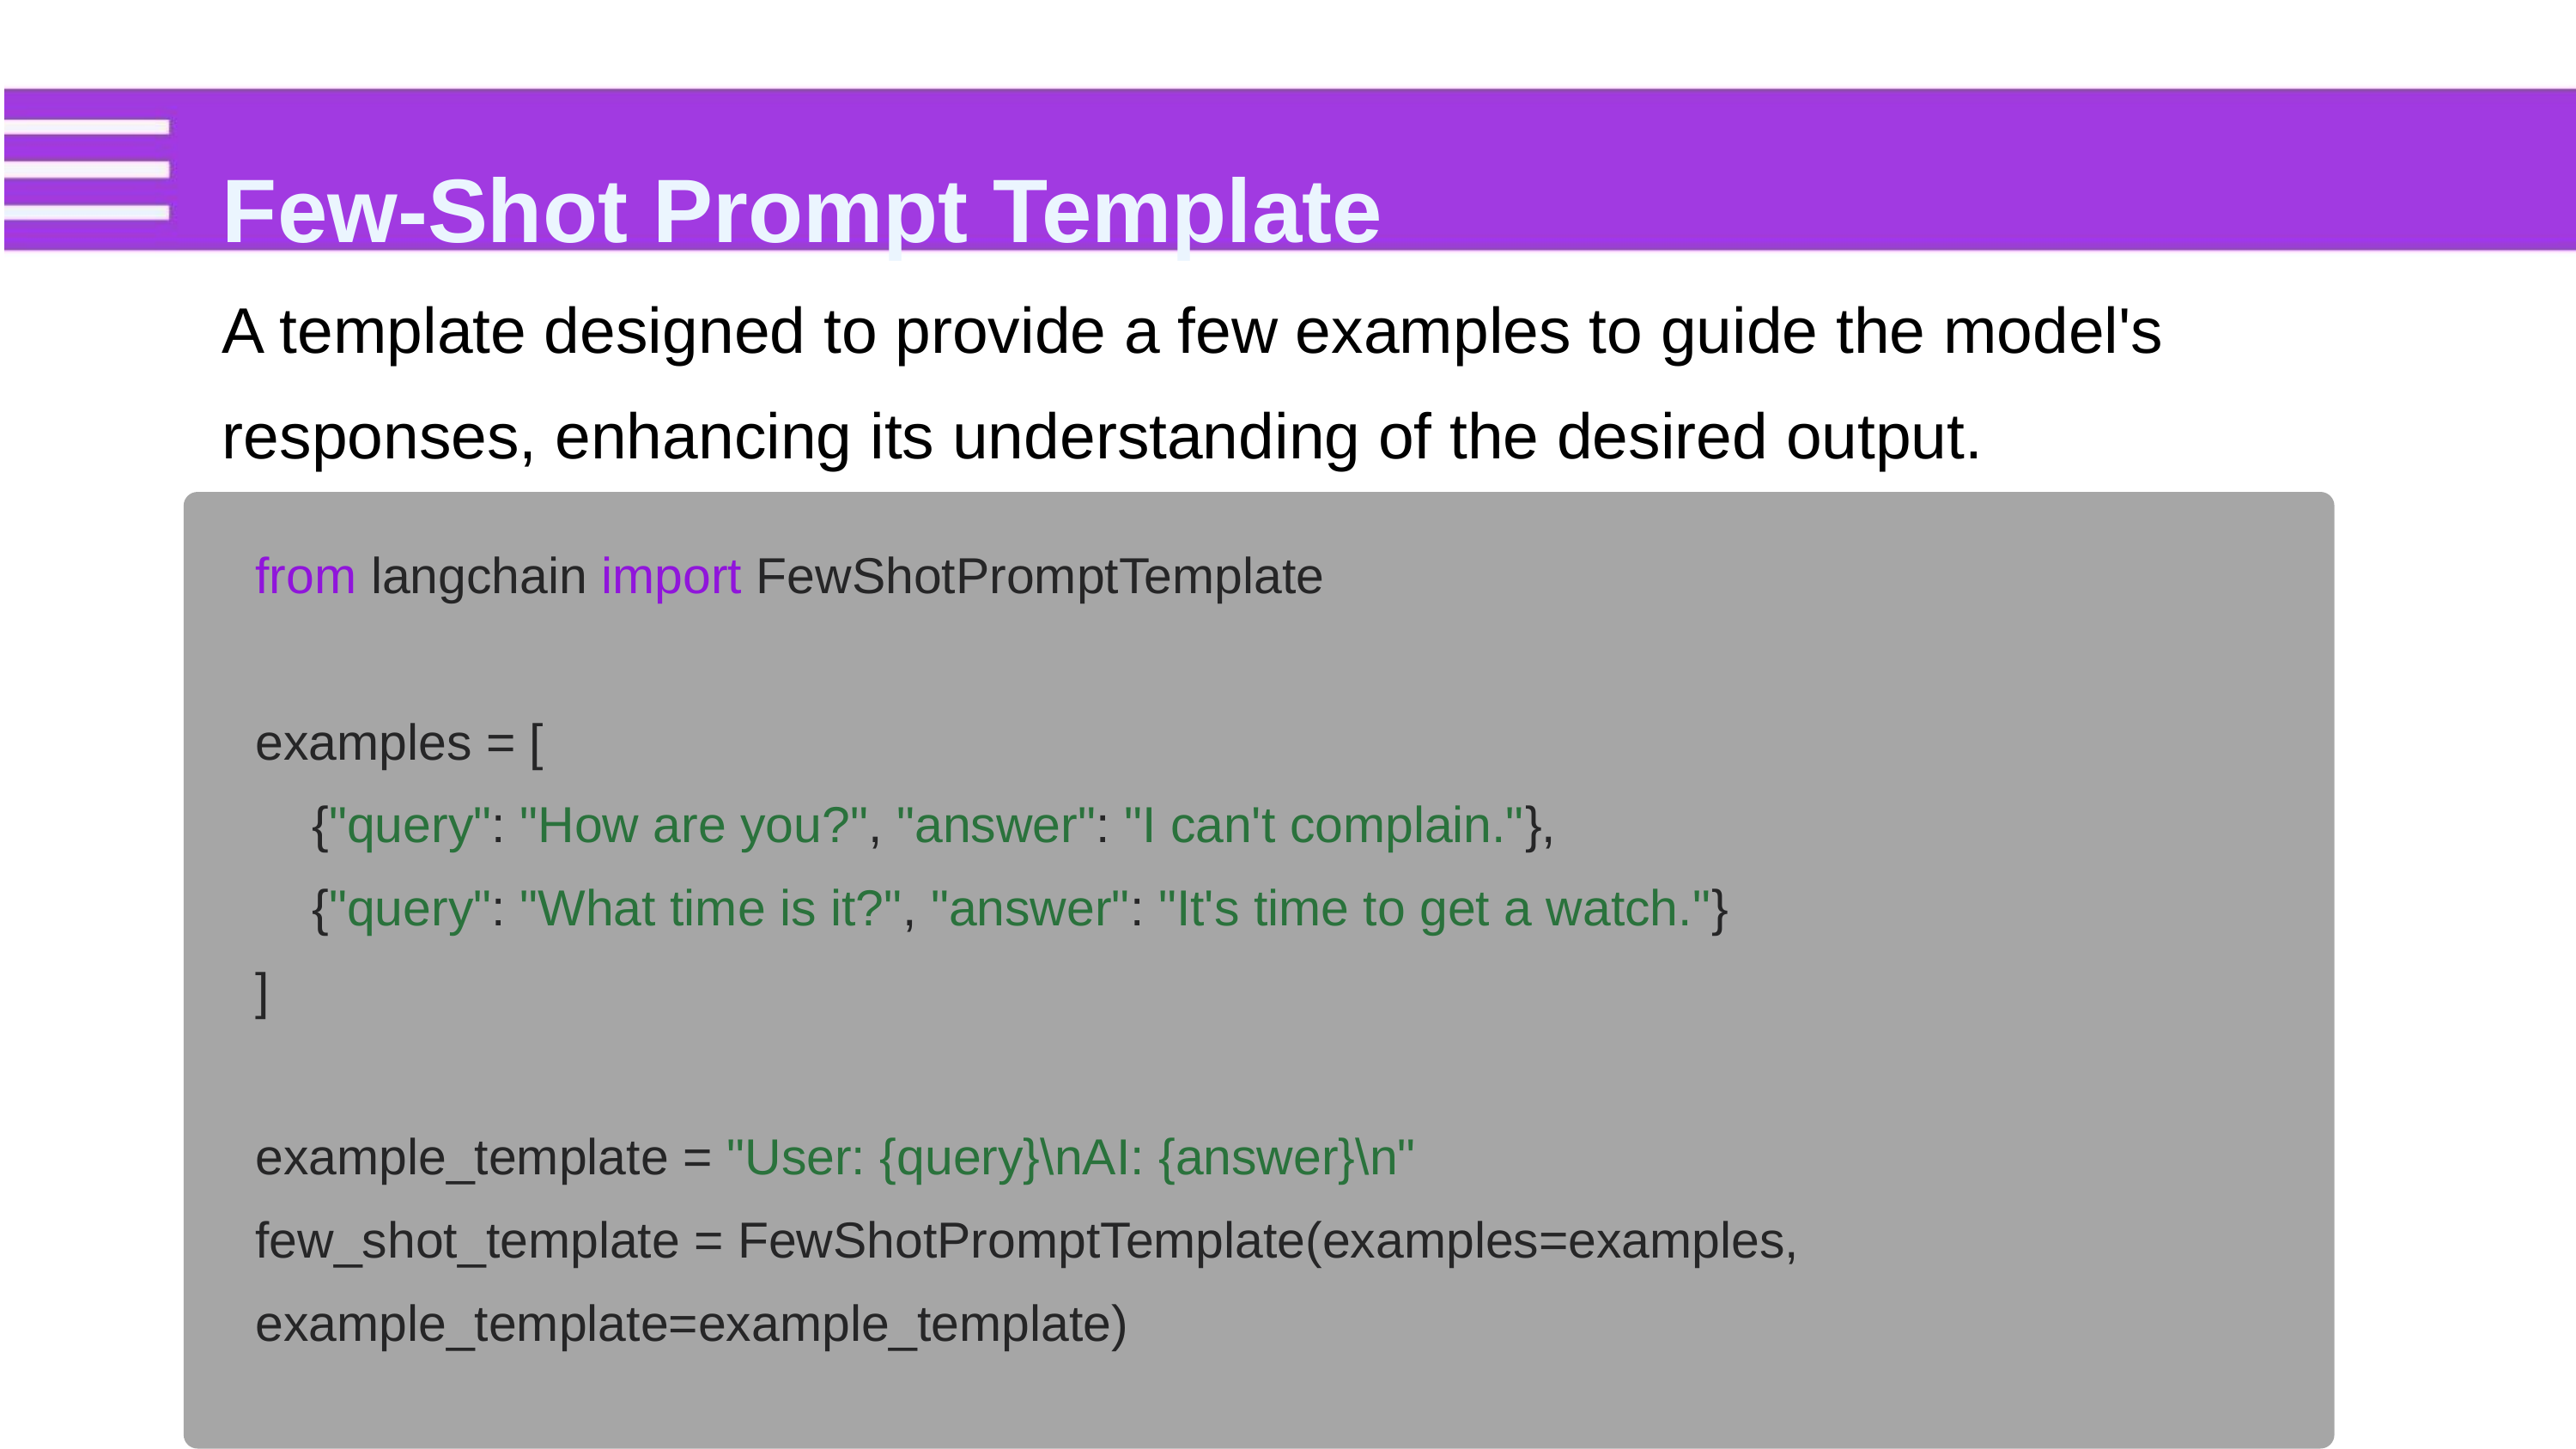

Few-Shot Prompt Template
A template designed to provide a few examples to guide the model's responses, enhancing its understanding of the desired output.

from langchain import FewShotPromptTemplate

examples = [
    {"query": "How are you?", "answer": "I can't complain."},
    {"query": "What time is it?", "answer": "It's time to get a watch."}
]

example_template = "User: {query}\nAI: {answer}\n"
few_shot_template = FewShotPromptTemplate(examples=examples, example_template=example_template)

prompt = few_shot_template.format(query="What's your name?", answer="I'm an AI.")
print(prompt)